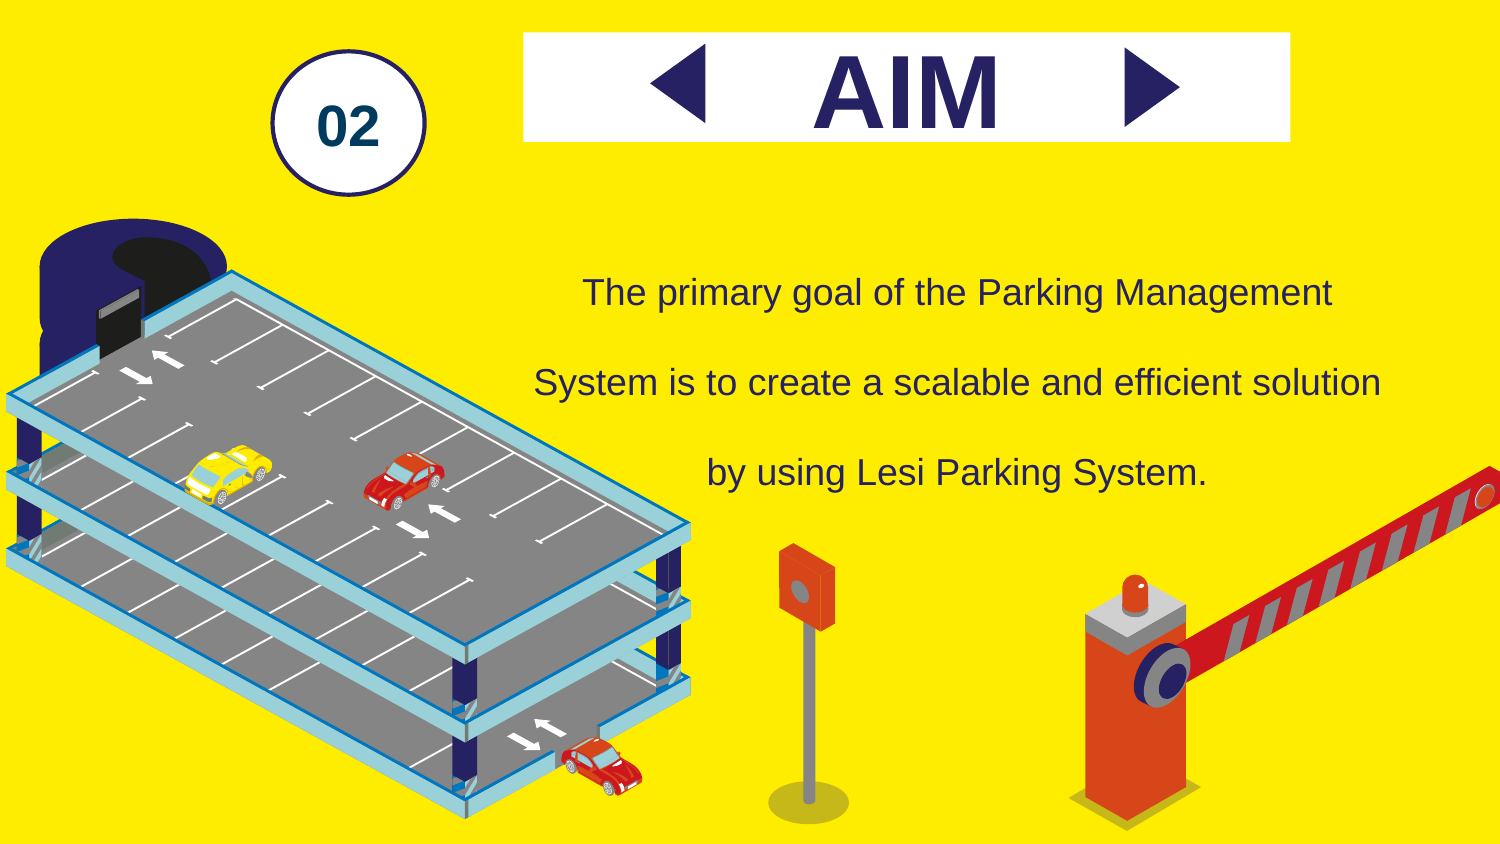

# AIM
02

The primary goal of the Parking Management System is to create a scalable and efficient solution by using Lesi Parking System.